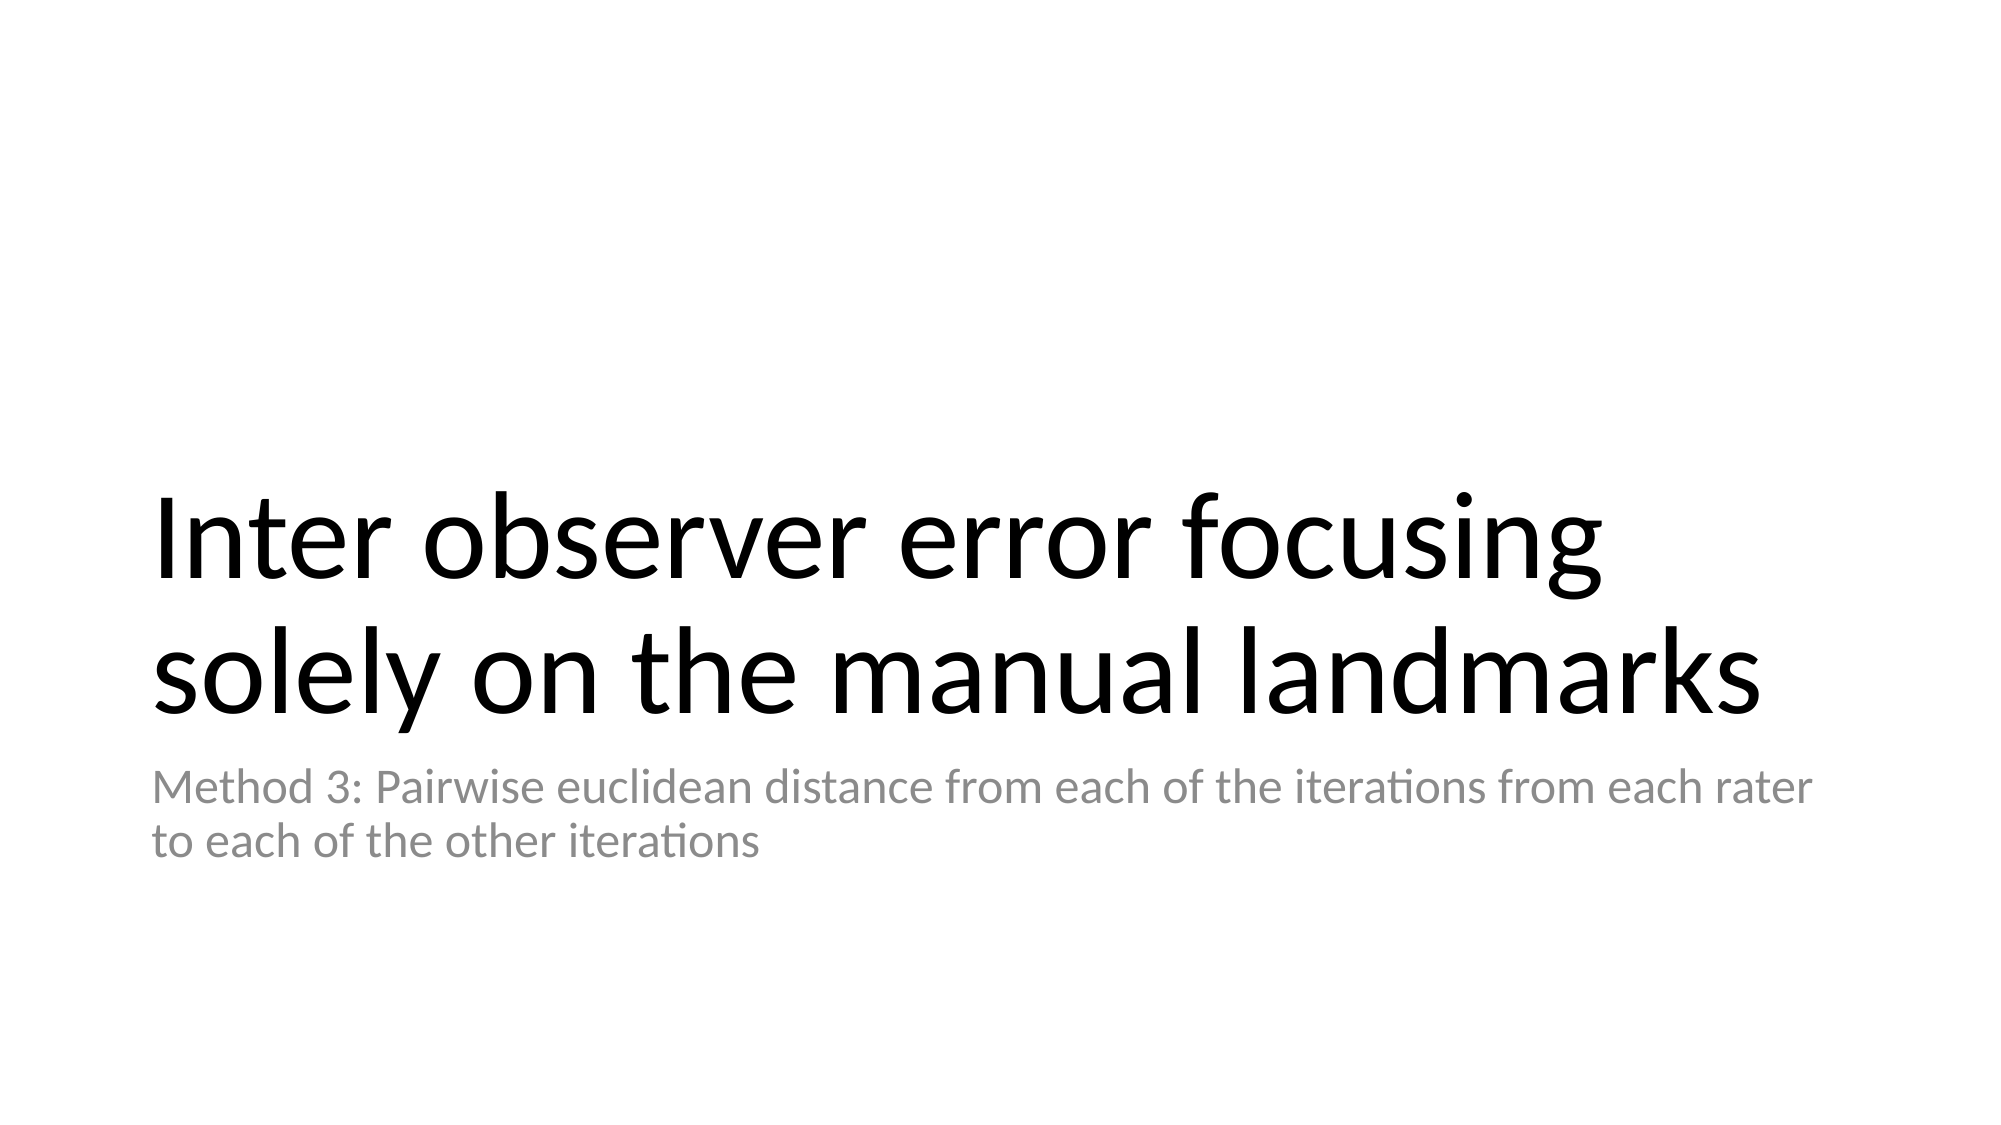

# Inter observer error focusing solely on the manual landmarks
Method 3: Pairwise euclidean distance from each of the iterations from each rater to each of the other iterations